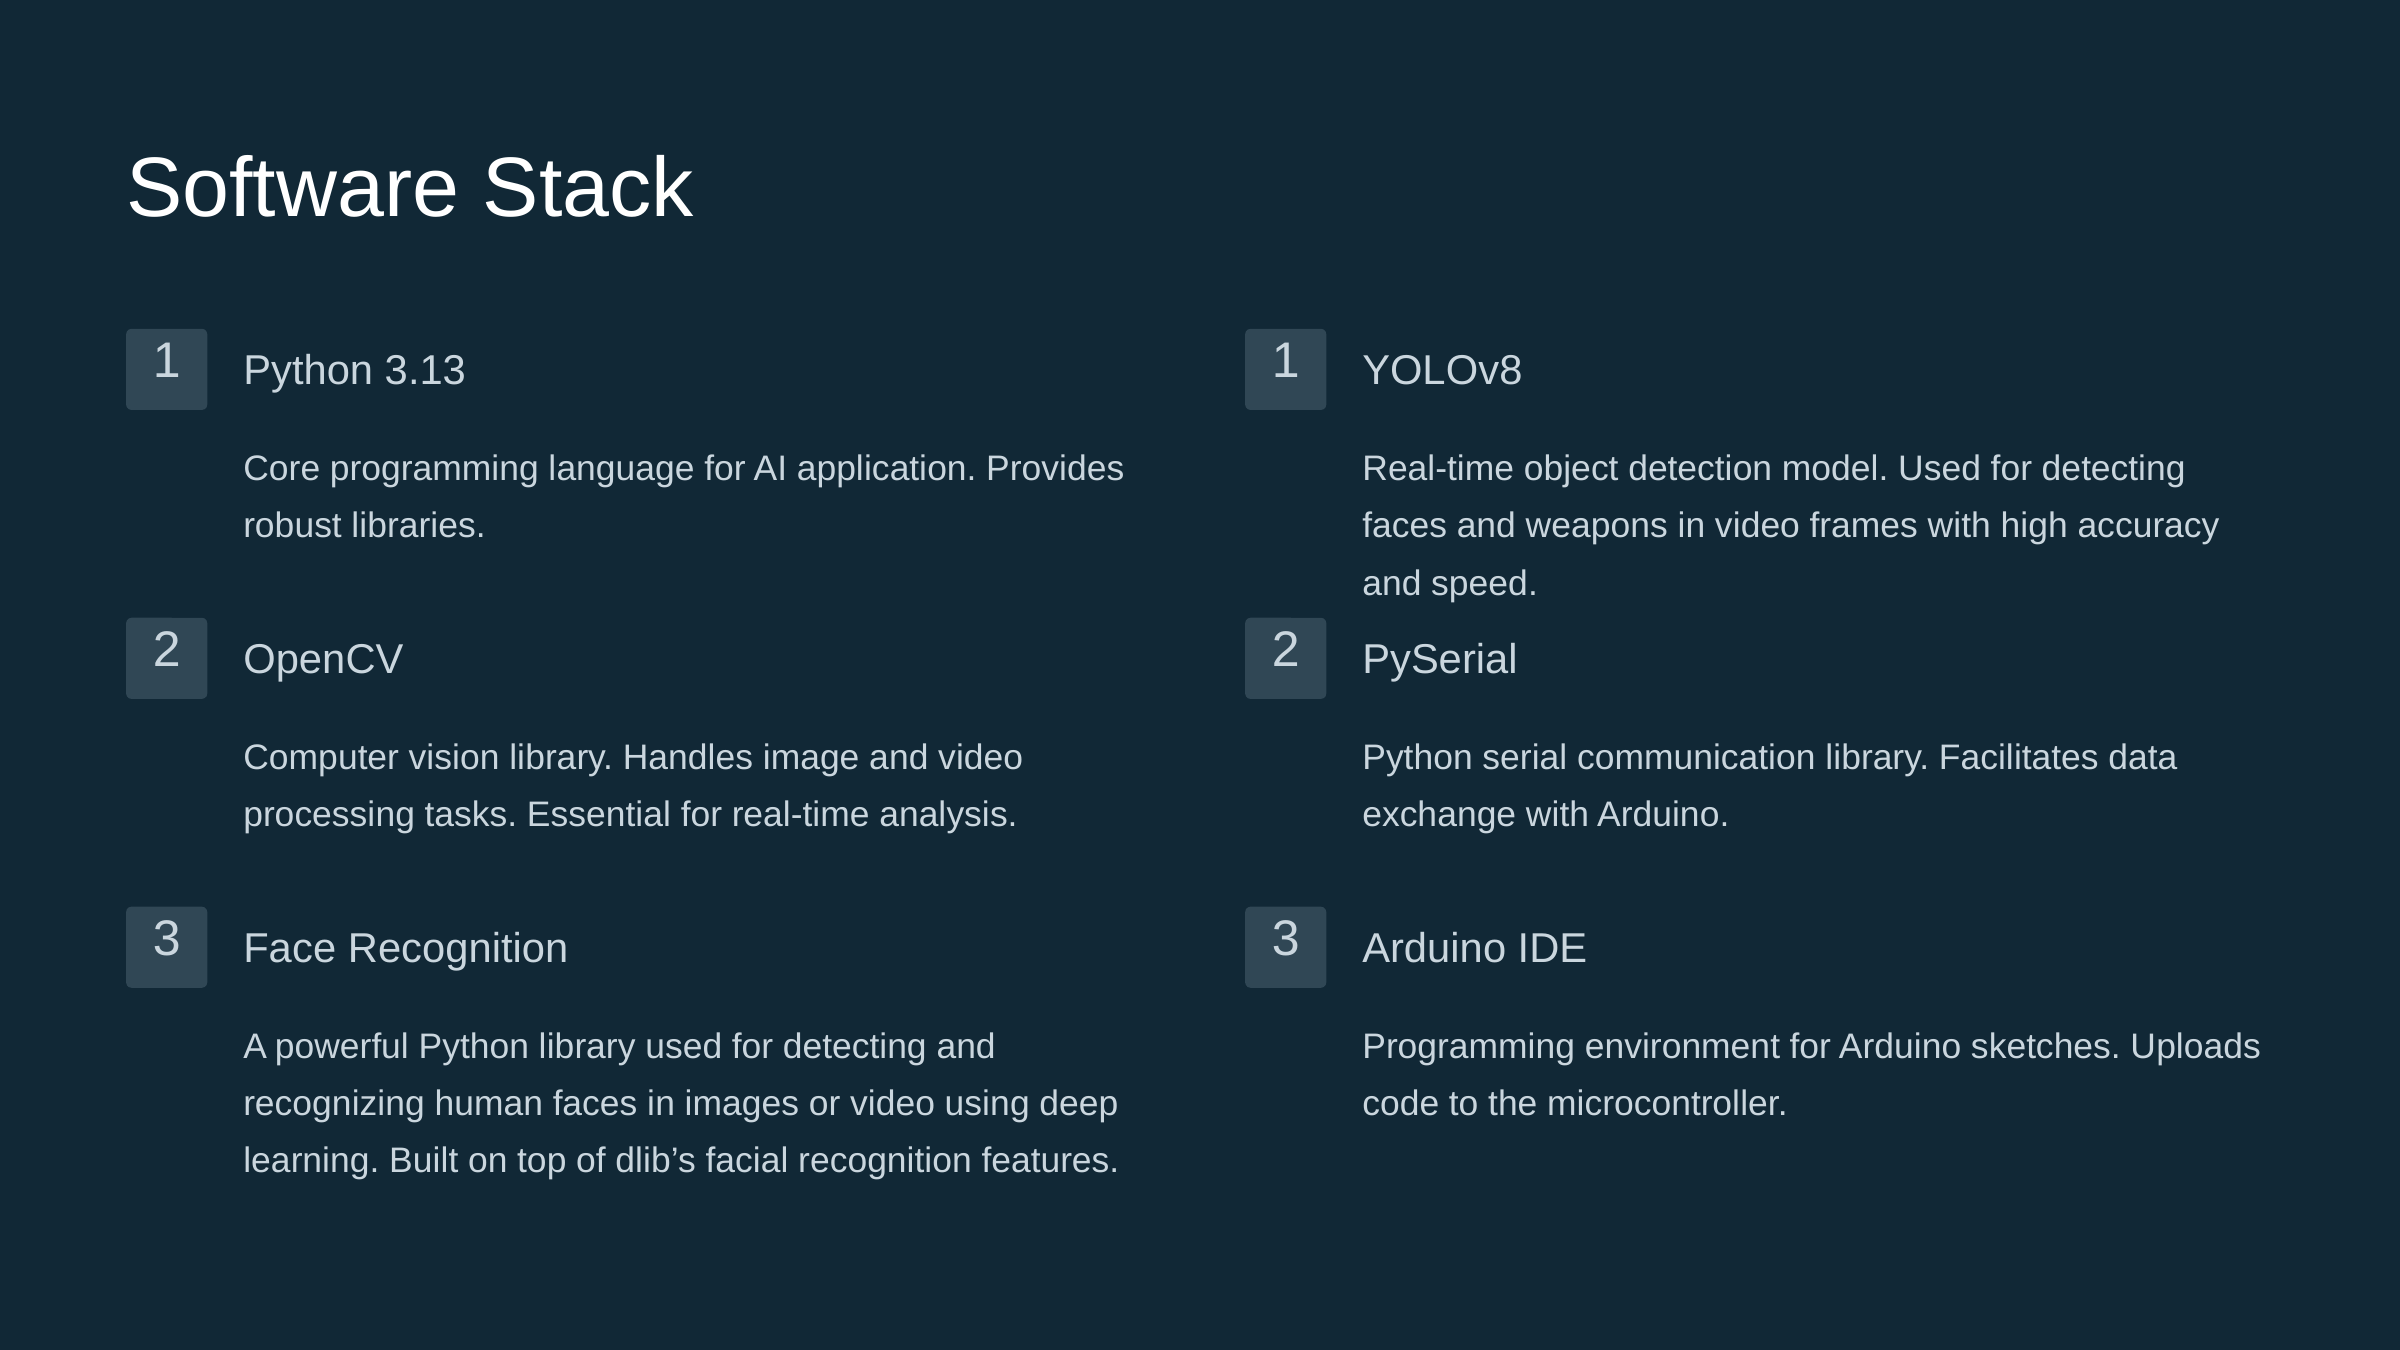

Software Stack

1
1
Python 3.13
YOLOv8
Core programming language for AI application. Provides robust libraries.
Real-time object detection model. Used for detecting faces and weapons in video frames with high accuracy and speed.

2
2
OpenCV
PySerial
Computer vision library. Handles image and video processing tasks. Essential for real-time analysis.
Python serial communication library. Facilitates data exchange with Arduino.

3
3
Face Recognition
Arduino IDE
A powerful Python library used for detecting and recognizing human faces in images or video using deep learning. Built on top of dlib’s facial recognition features.
Programming environment for Arduino sketches. Uploads code to the microcontroller.